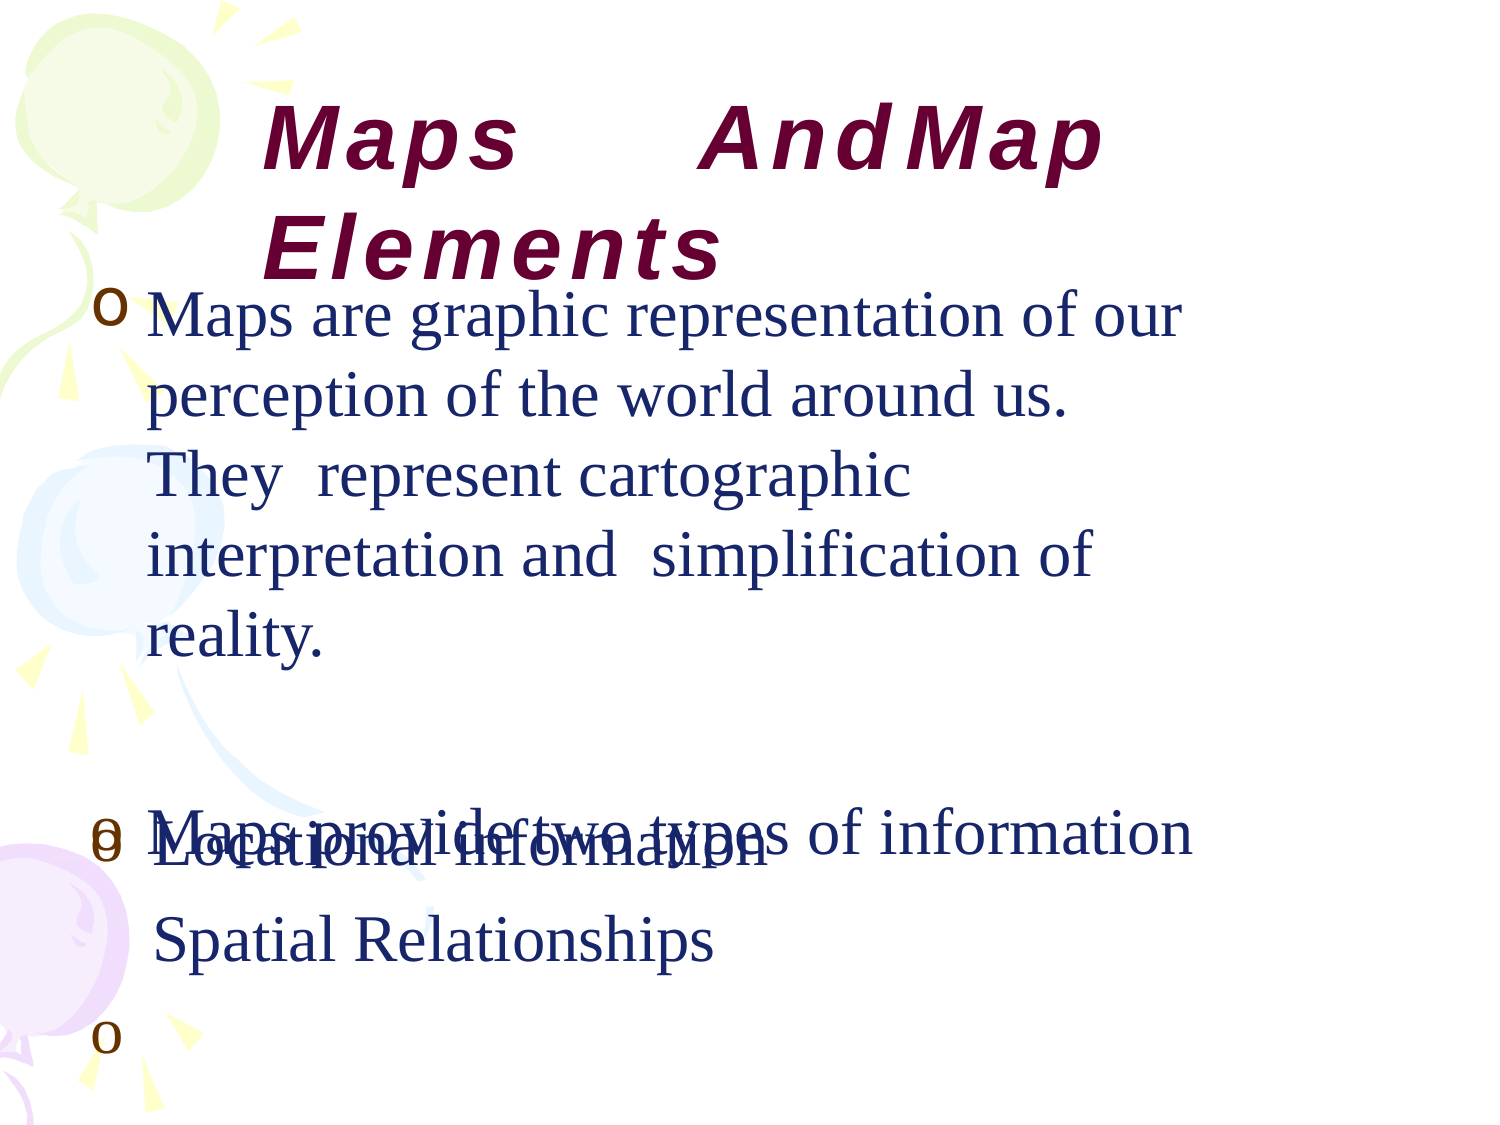

# Maps	And	Map	Elements

Maps are graphic representation of our  perception of the world around us.	They  represent cartographic interpretation and  simplification of reality.

Maps provide two types of information

o  o
Locational information  Spatial Relationships